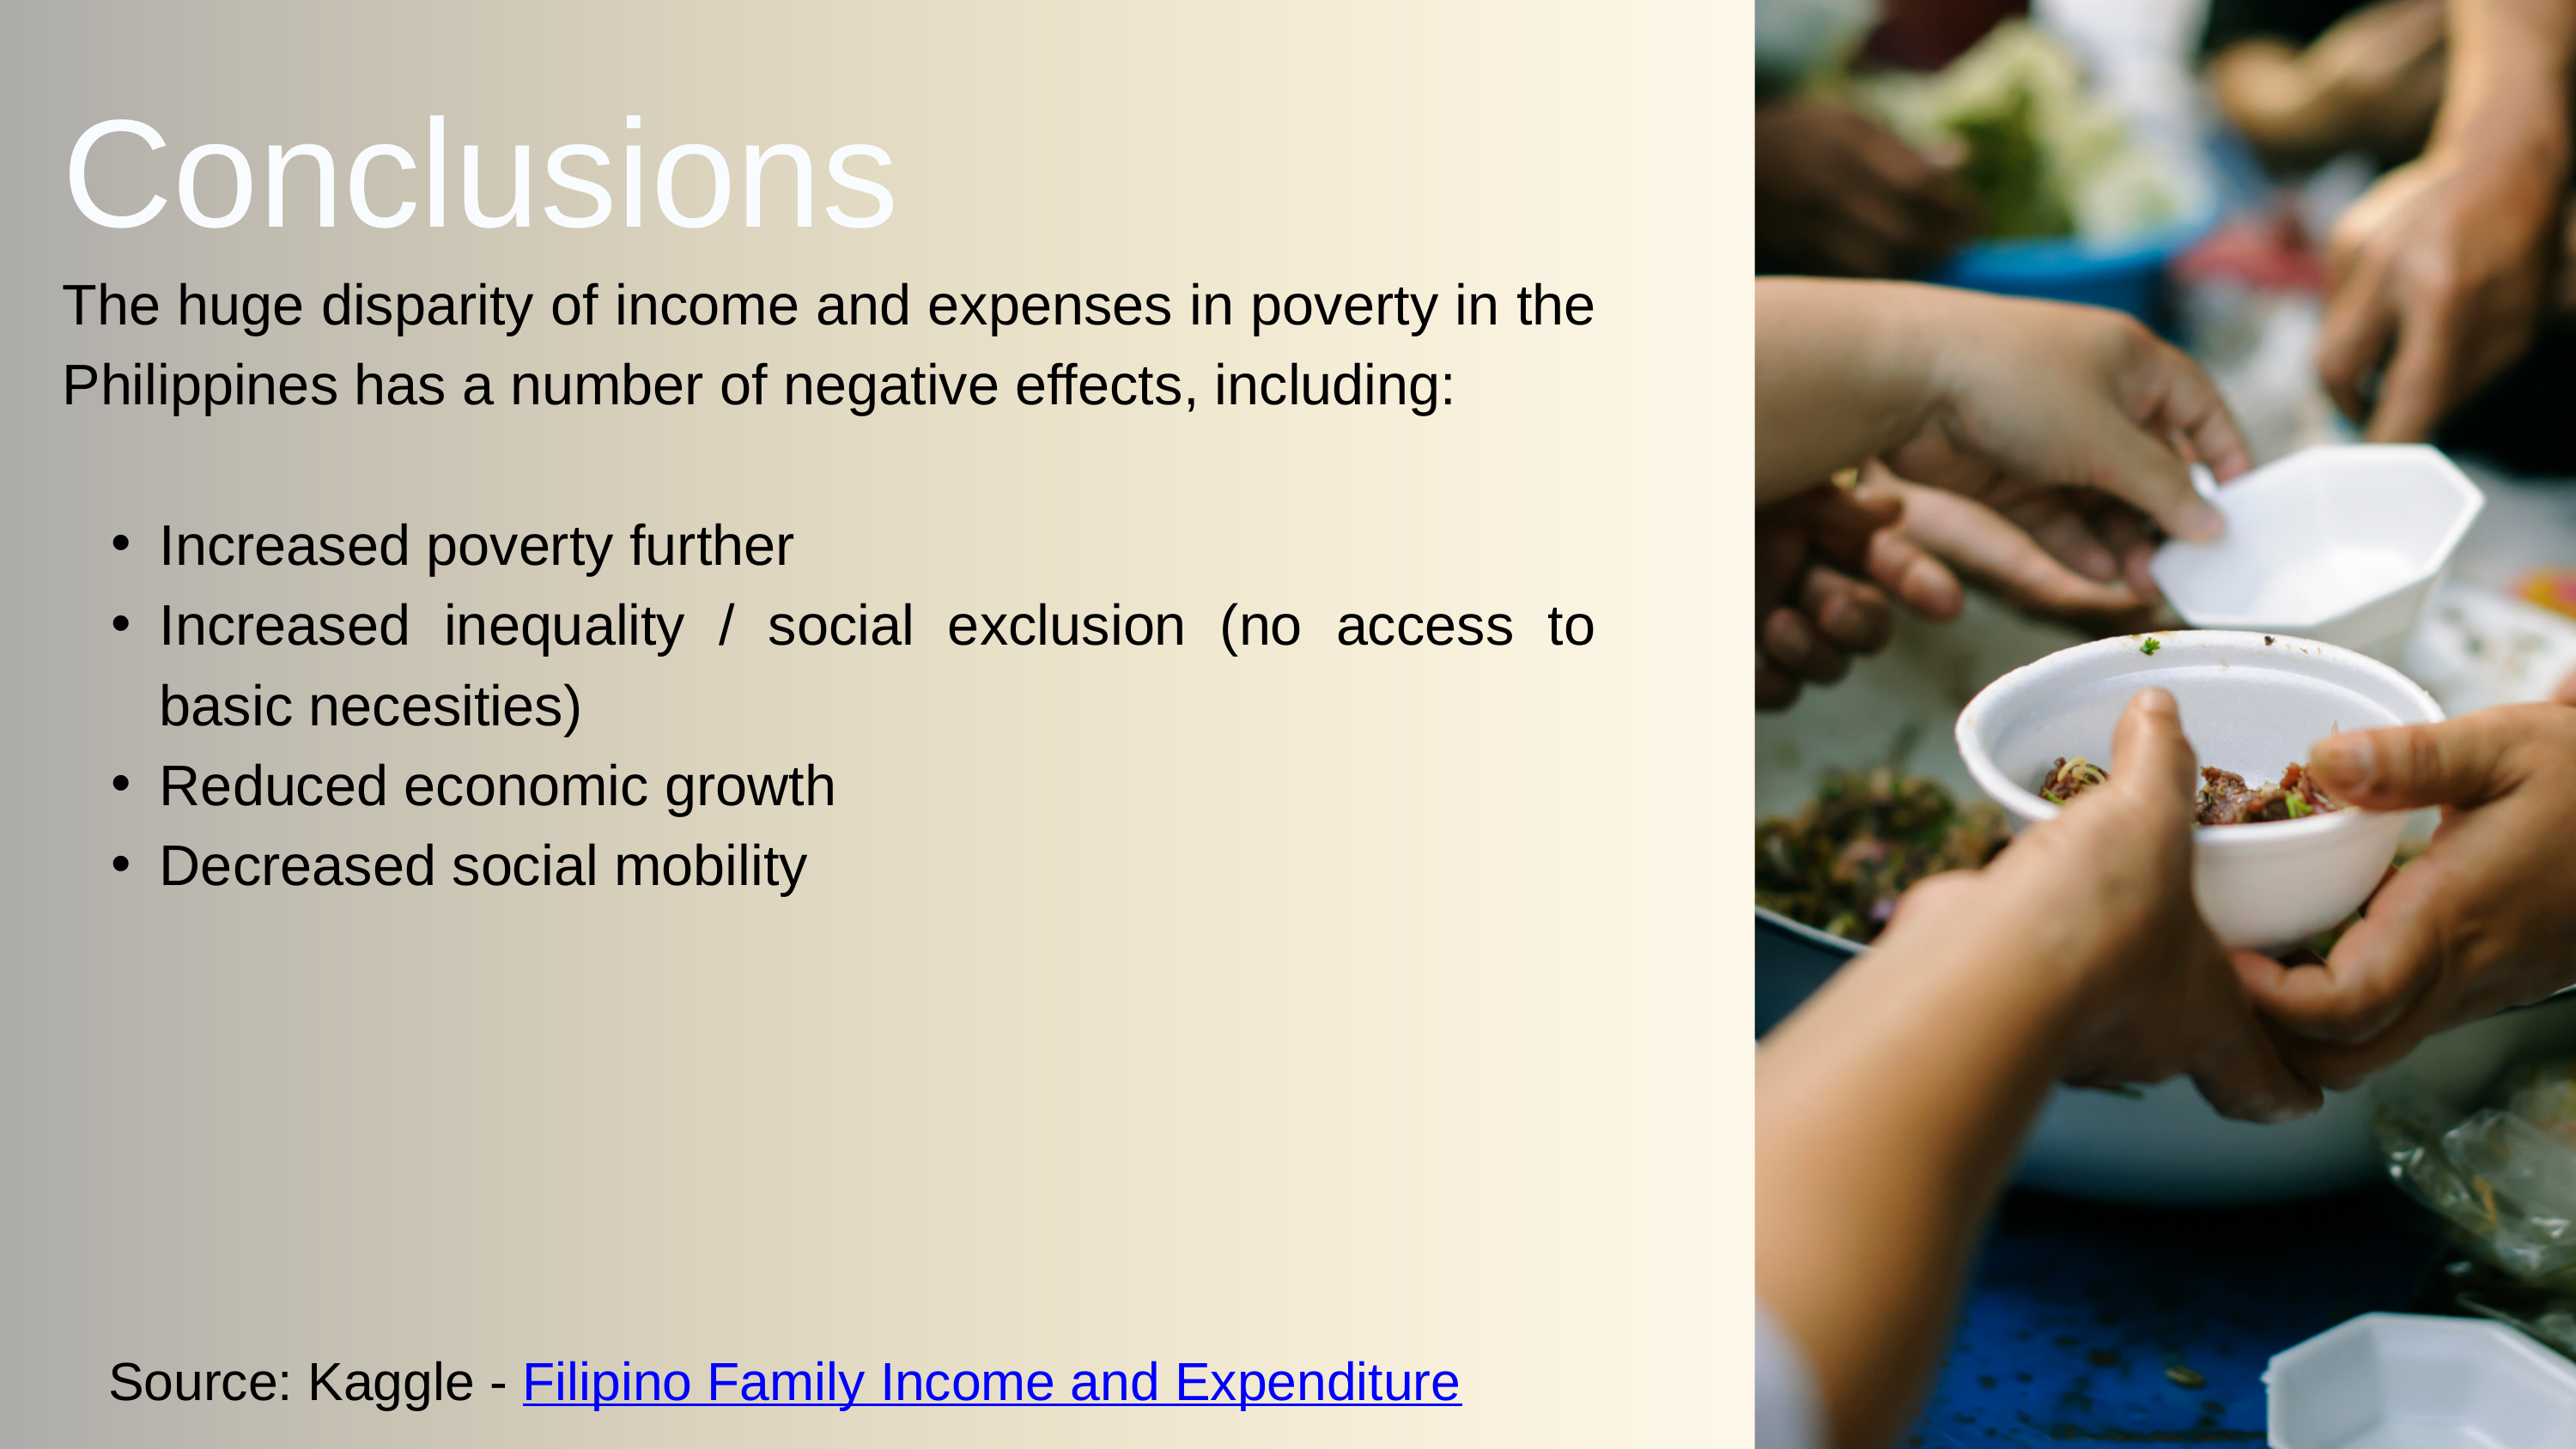

Conclusions
The huge disparity of income and expenses in poverty in the Philippines has a number of negative effects, including:

Increased poverty further
Increased inequality / social exclusion (no access to basic necesities)
Reduced economic growth
Decreased social mobility

Source: Kaggle - Filipino Family Income and Expenditure